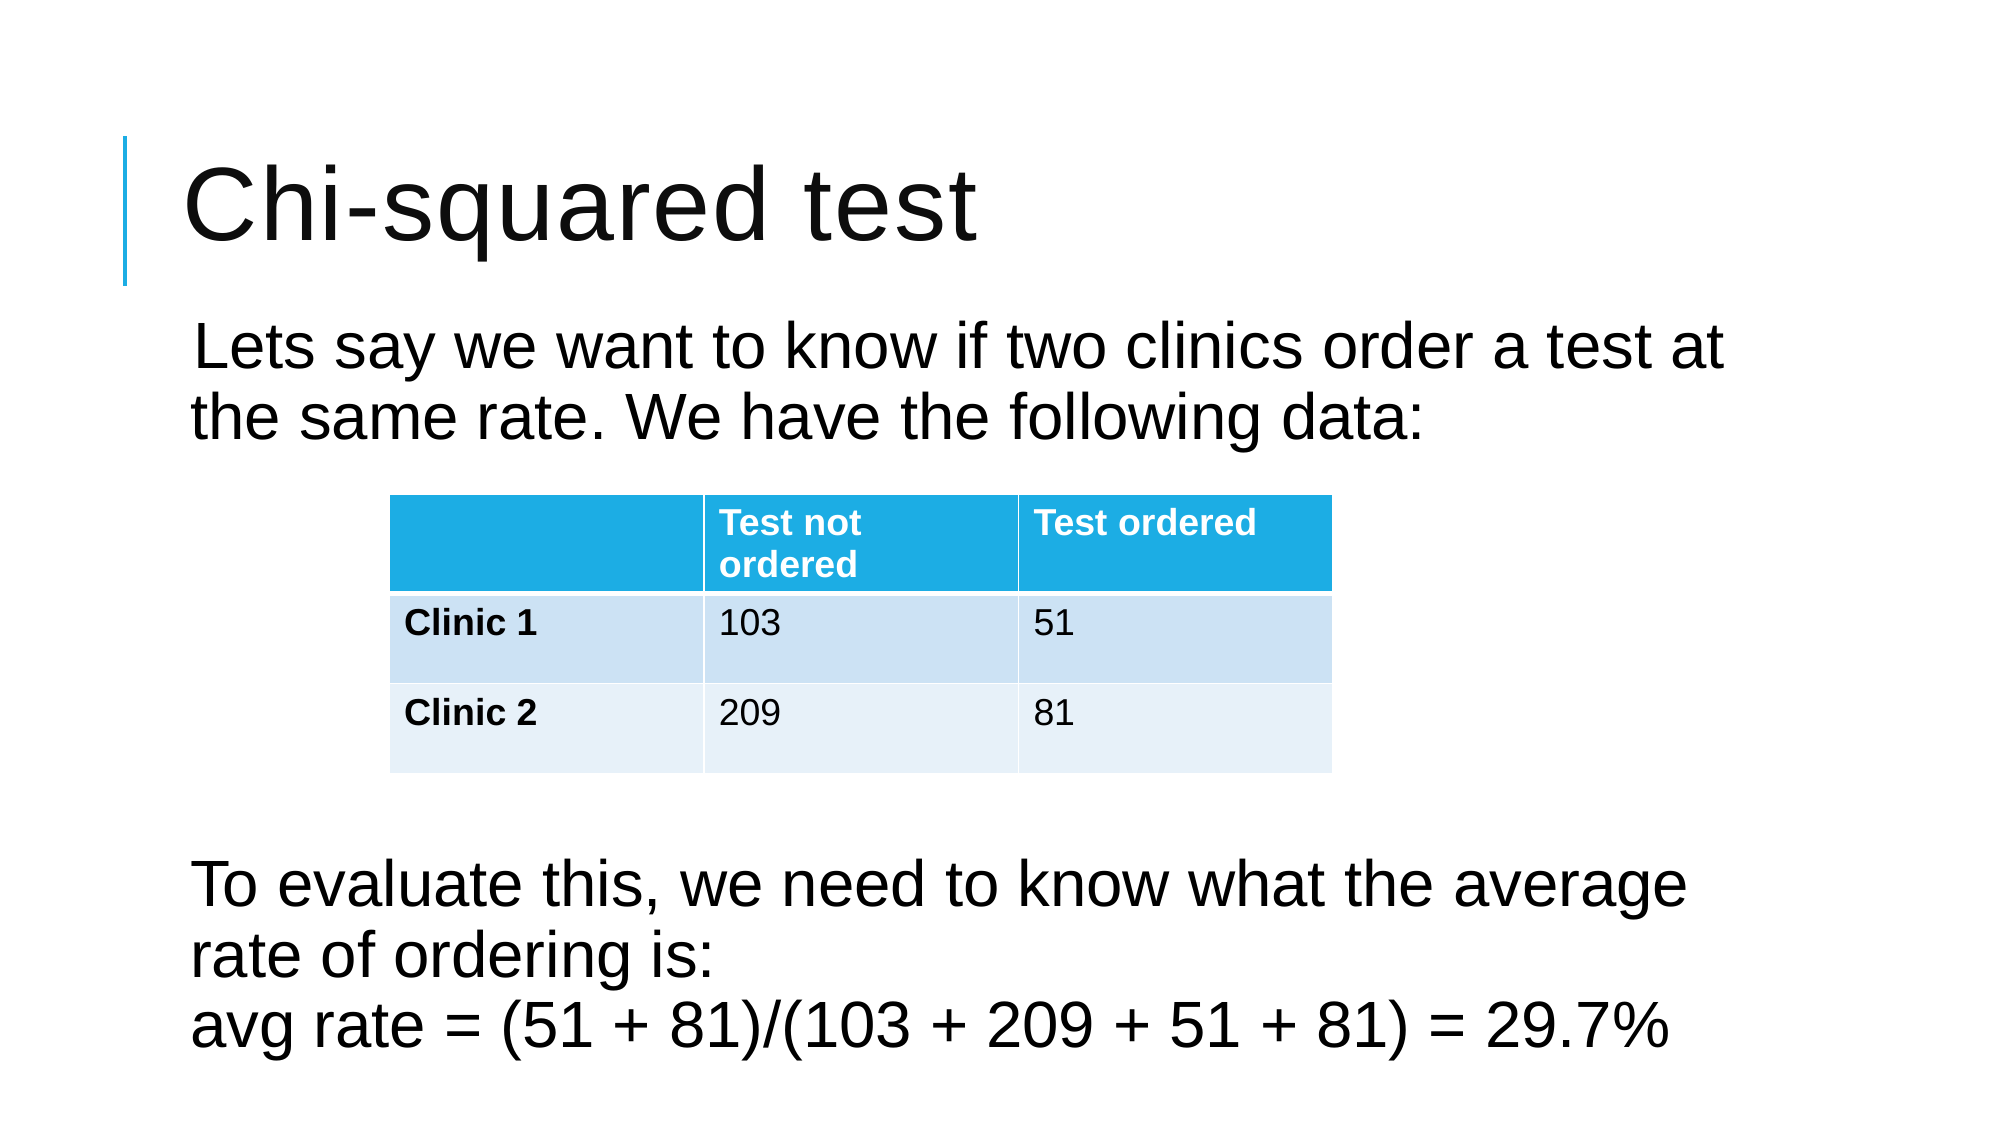

# Chi-squared test
Lets say we want to know if two clinics order a test at the same rate. We have the following data:

To evaluate this, we need to know what the average rate of ordering is:
avg rate = (51 + 81)/(103 + 209 + 51 + 81) = 29.7%
|  | Test not ordered | Test ordered |
| --- | --- | --- |
| Clinic 1 | 103 | 51 |
| Clinic 2 | 209 | 81 |